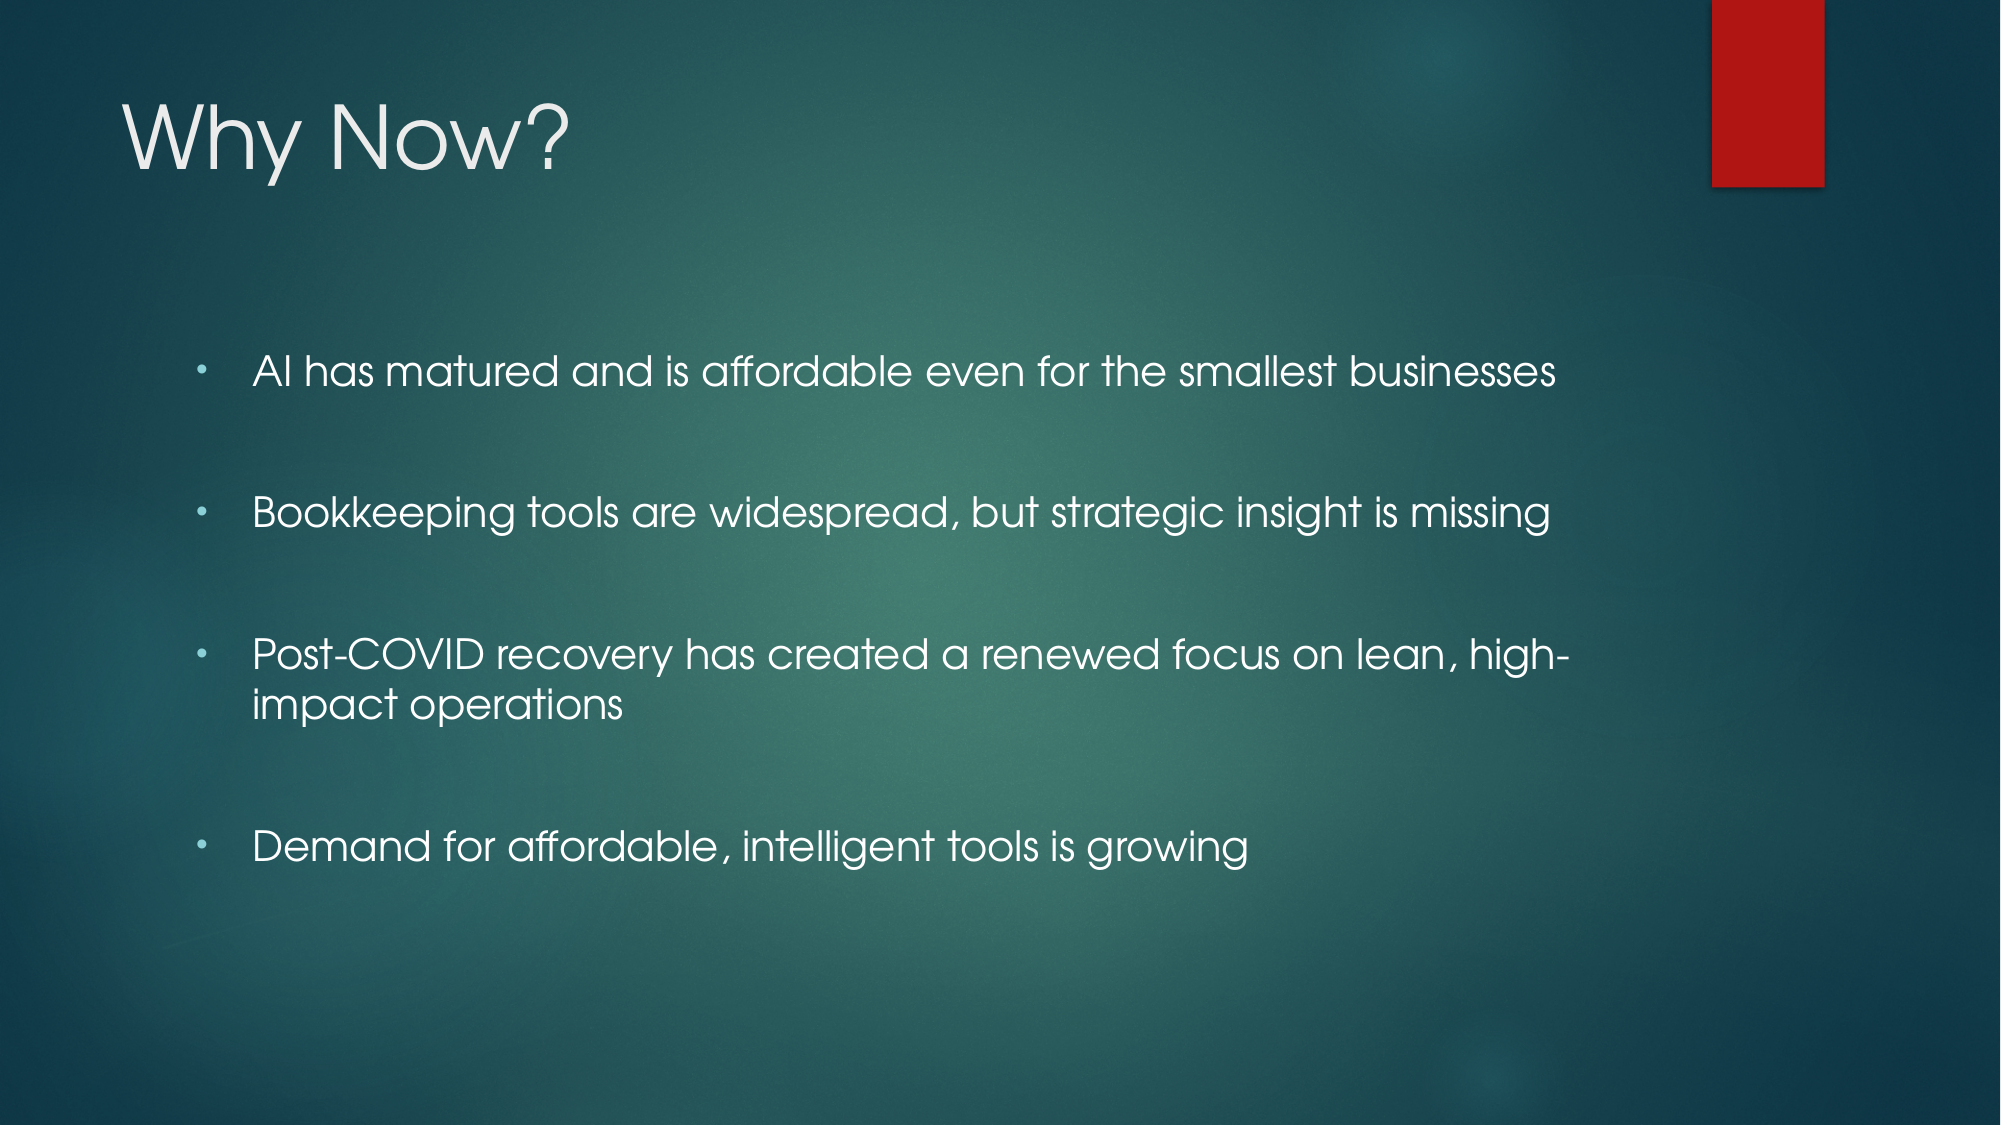

# Why Now?
AI has matured and is affordable even for the smallest businesses

Bookkeeping tools are widespread, but strategic insight is missing

Post-COVID recovery has created a renewed focus on lean, high-impact operations

Demand for affordable, intelligent tools is growing